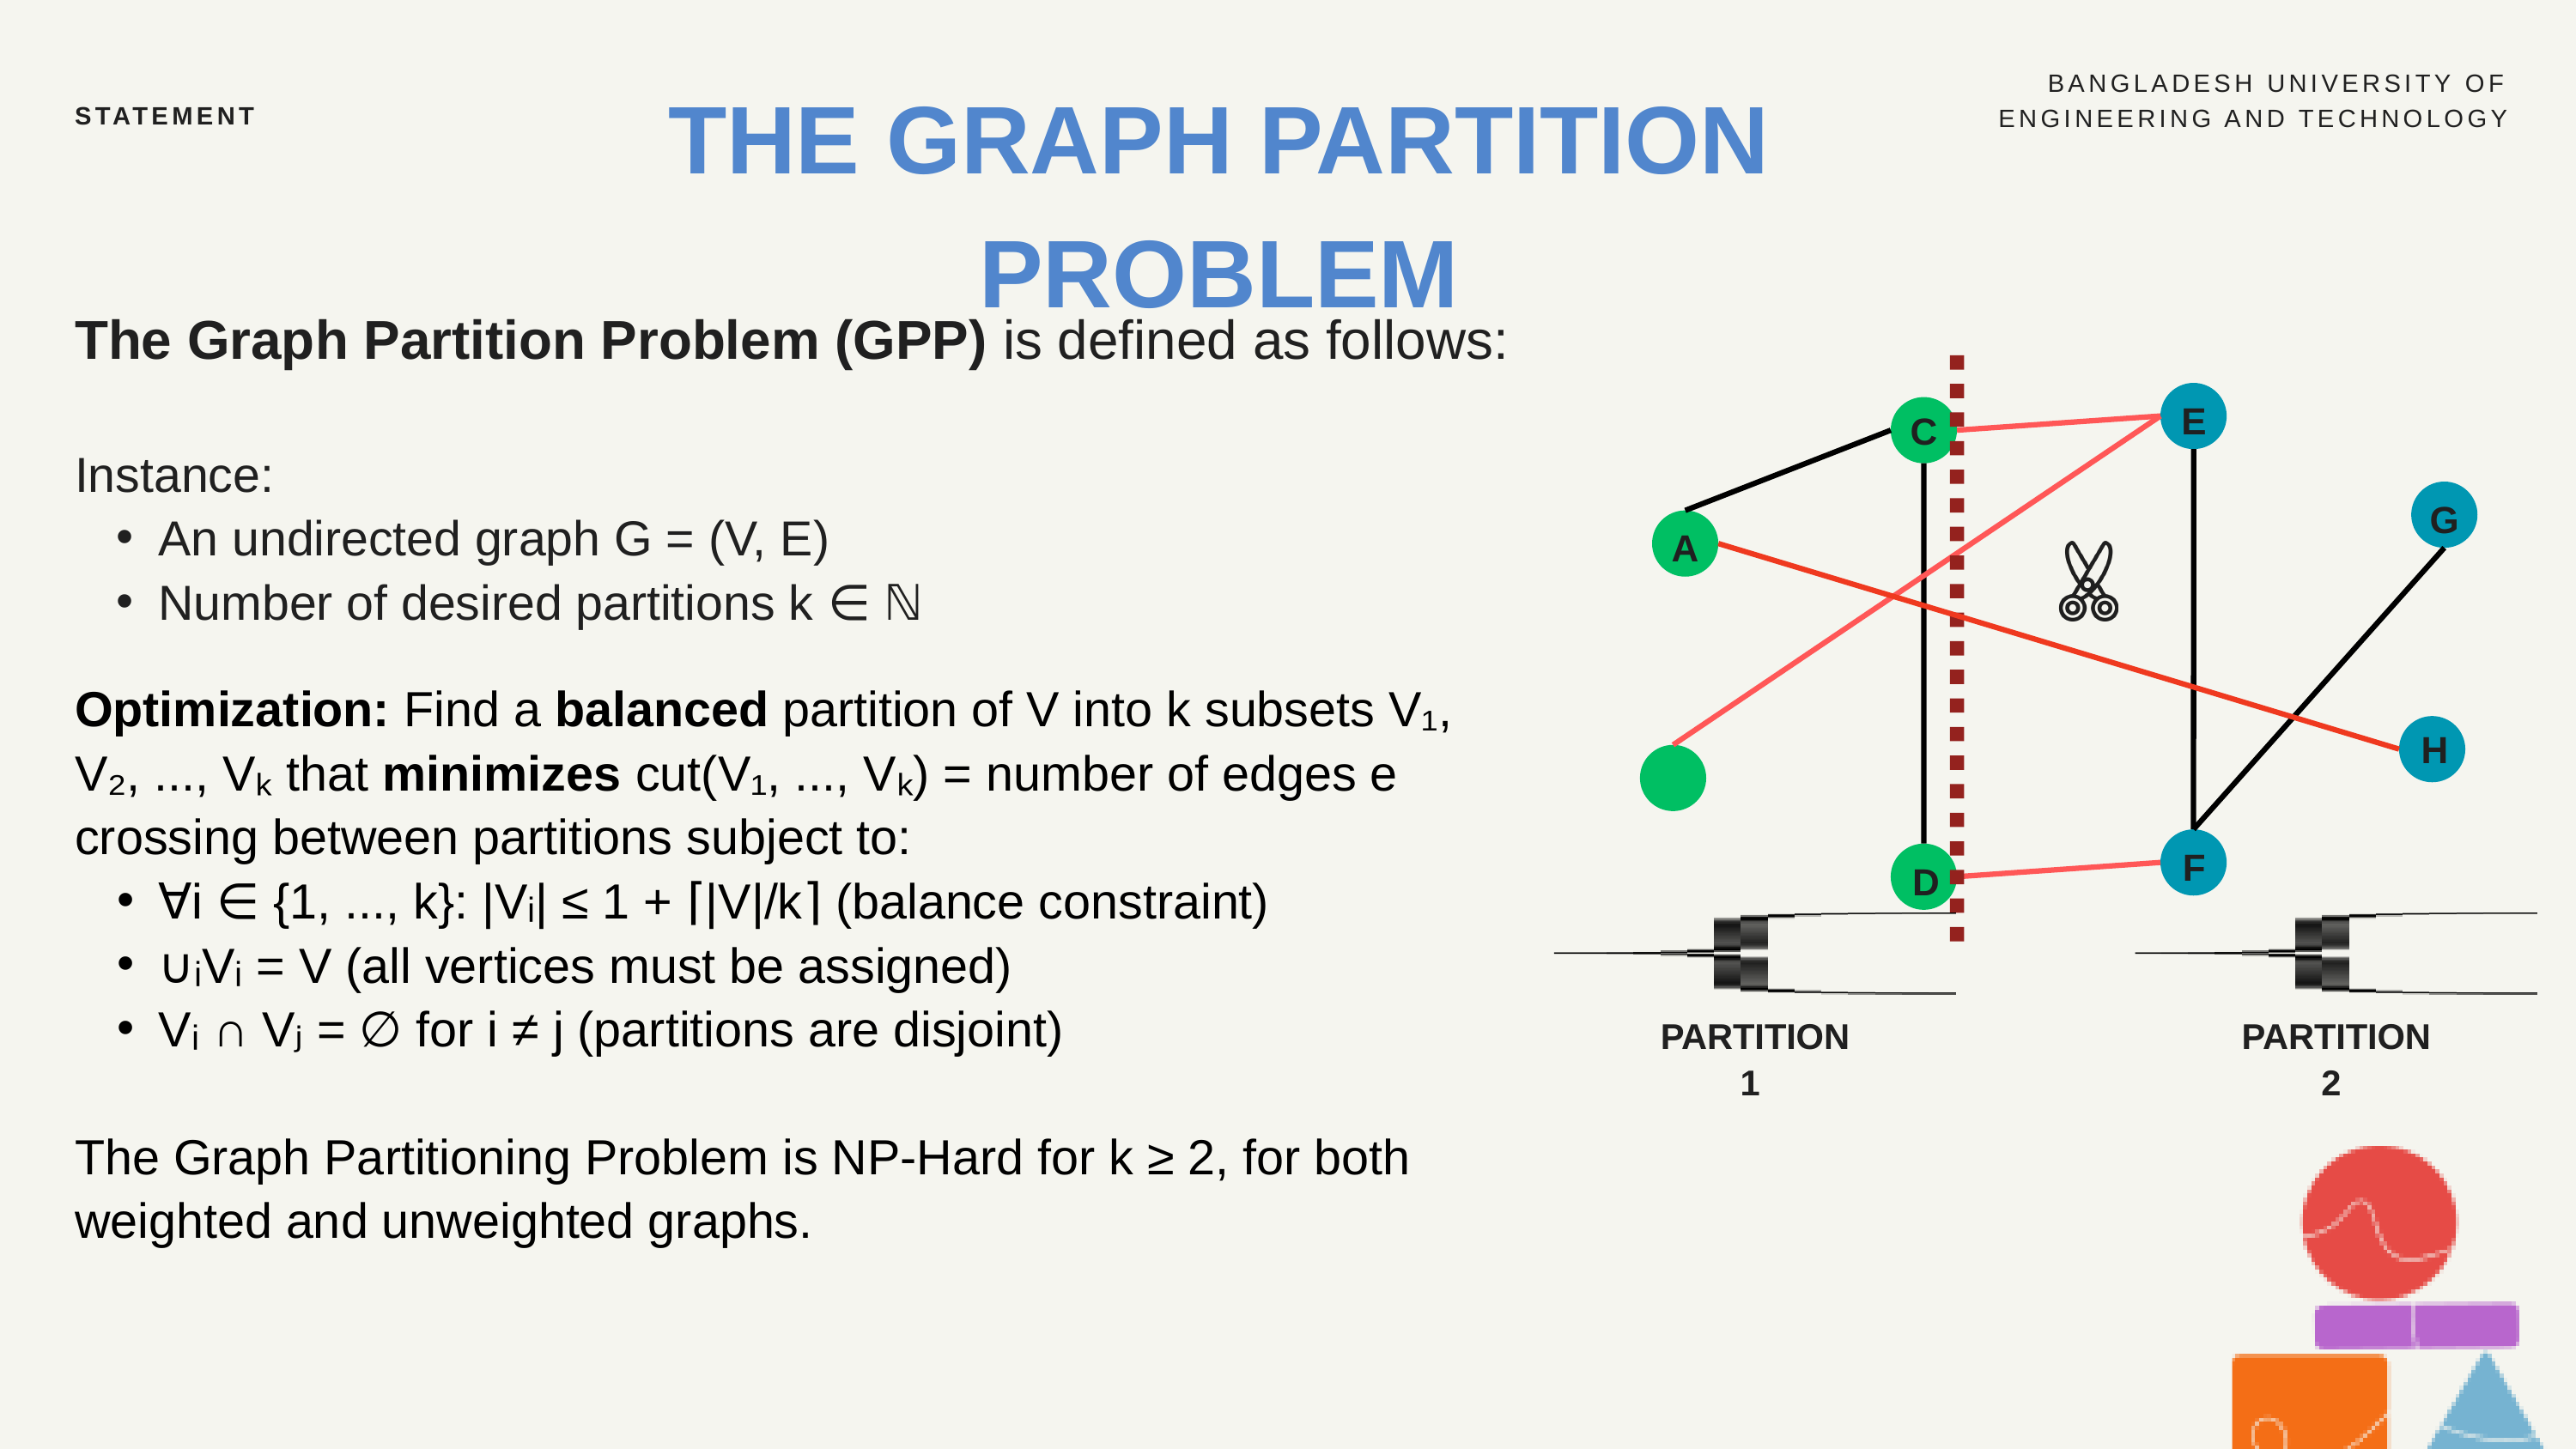

THE GRAPH PARTITION PROBLEM
BANGLADESH UNIVERSITY OF ENGINEERING AND TECHNOLOGY
STATEMENT
The Graph Partition Problem (GPP) is defined as follows:
Instance:
An undirected graph G = (V, E)
Number of desired partitions k ∈ ℕ
Optimization: Find a balanced partition of V into k subsets V₁, V₂, ..., Vₖ that minimizes cut(V₁, ..., Vₖ) = number of edges e crossing between partitions subject to:
∀i ∈ {1, ..., k}: |Vᵢ| ≤ 1 + ⌈|V|/k⌉ (balance constraint)
∪ᵢVᵢ = V (all vertices must be assigned)
Vᵢ ∩ Vⱼ = ∅ for i ≠ j (partitions are disjoint)

The Graph Partitioning Problem is NP-Hard for k ≥ 2, for both weighted and unweighted graphs.

E

C

G

A

H

F

D

PARTITION 1
PARTITION 2